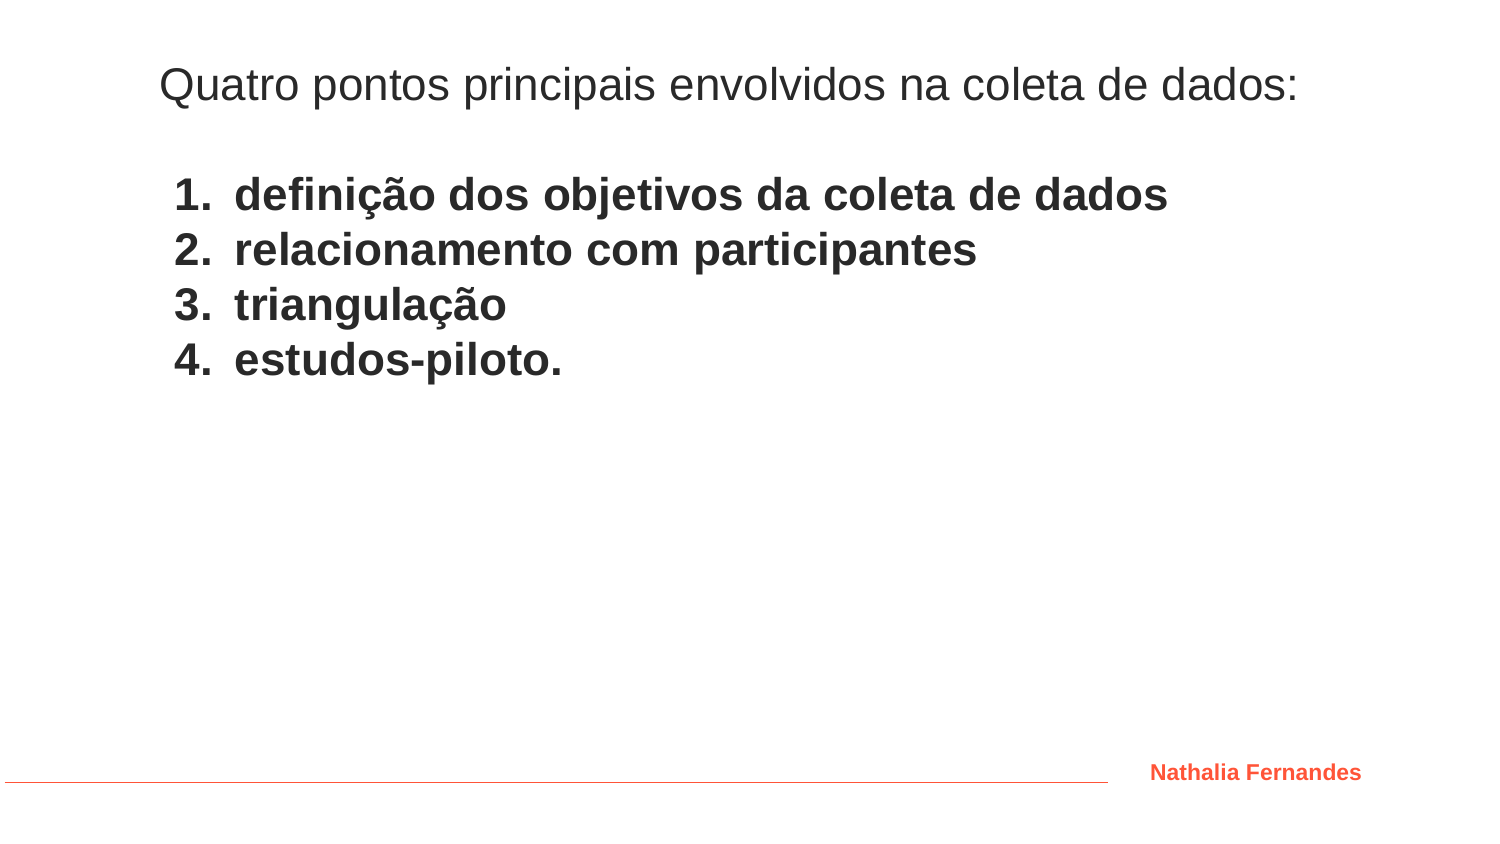

Quatro pontos principais envolvidos na coleta de dados:

definição dos objetivos da coleta de dados
relacionamento com participantes
triangulação
estudos-piloto.
Nathalia Fernandes